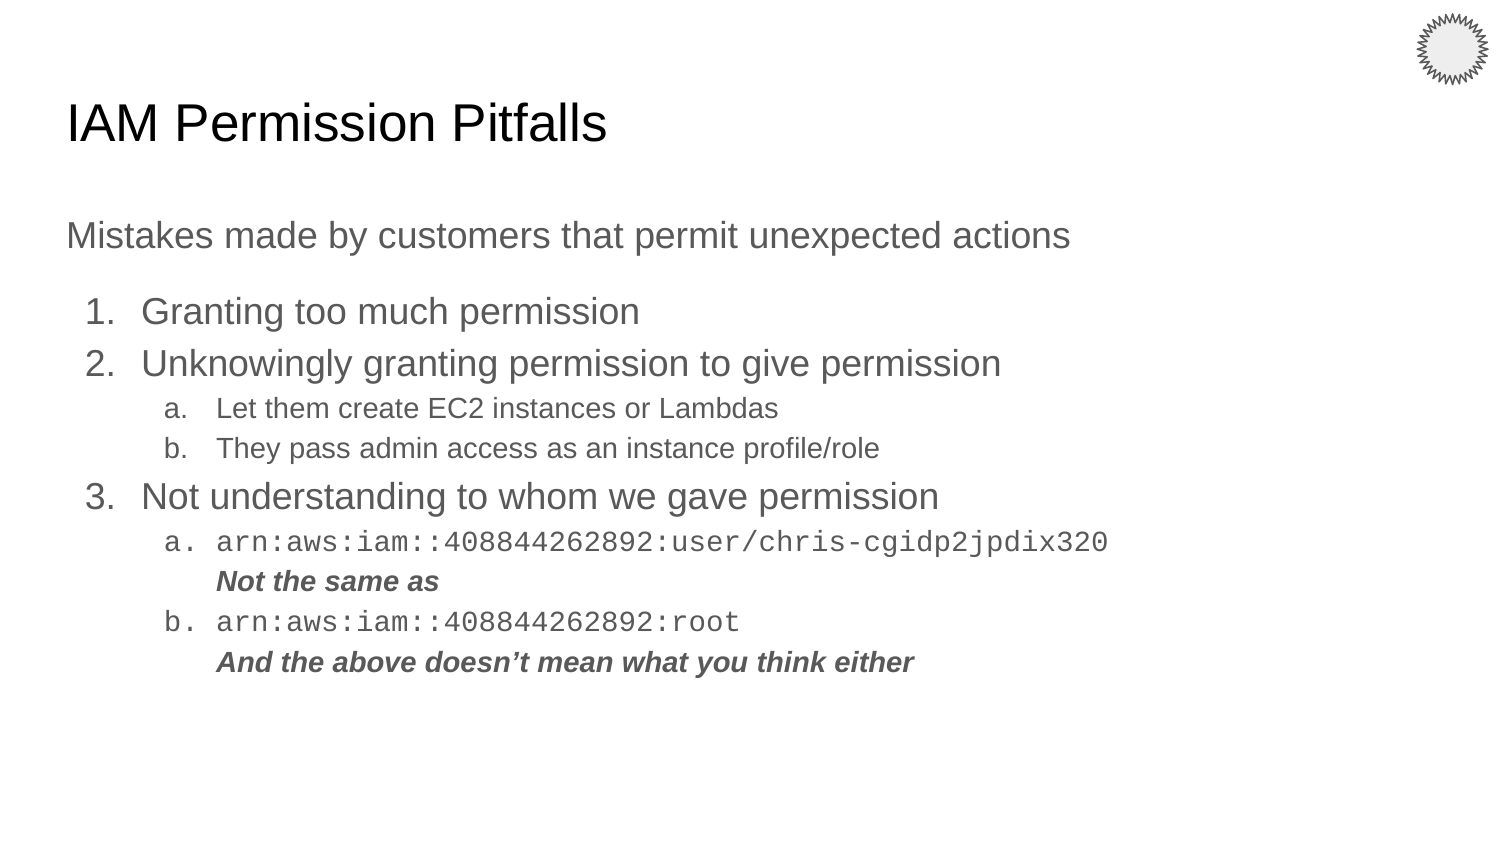

# IAM Permission Pitfalls
Mistakes made by customers that permit unexpected actions
Granting too much permission
Unknowingly granting permission to give permission
Let them create EC2 instances or Lambdas
They pass admin access as an instance profile/role
Not understanding to whom we gave permission
arn:aws:iam::408844262892:user/chris-cgidp2jpdix320
Not the same as
arn:aws:iam::408844262892:root
And the above doesn’t mean what you think either